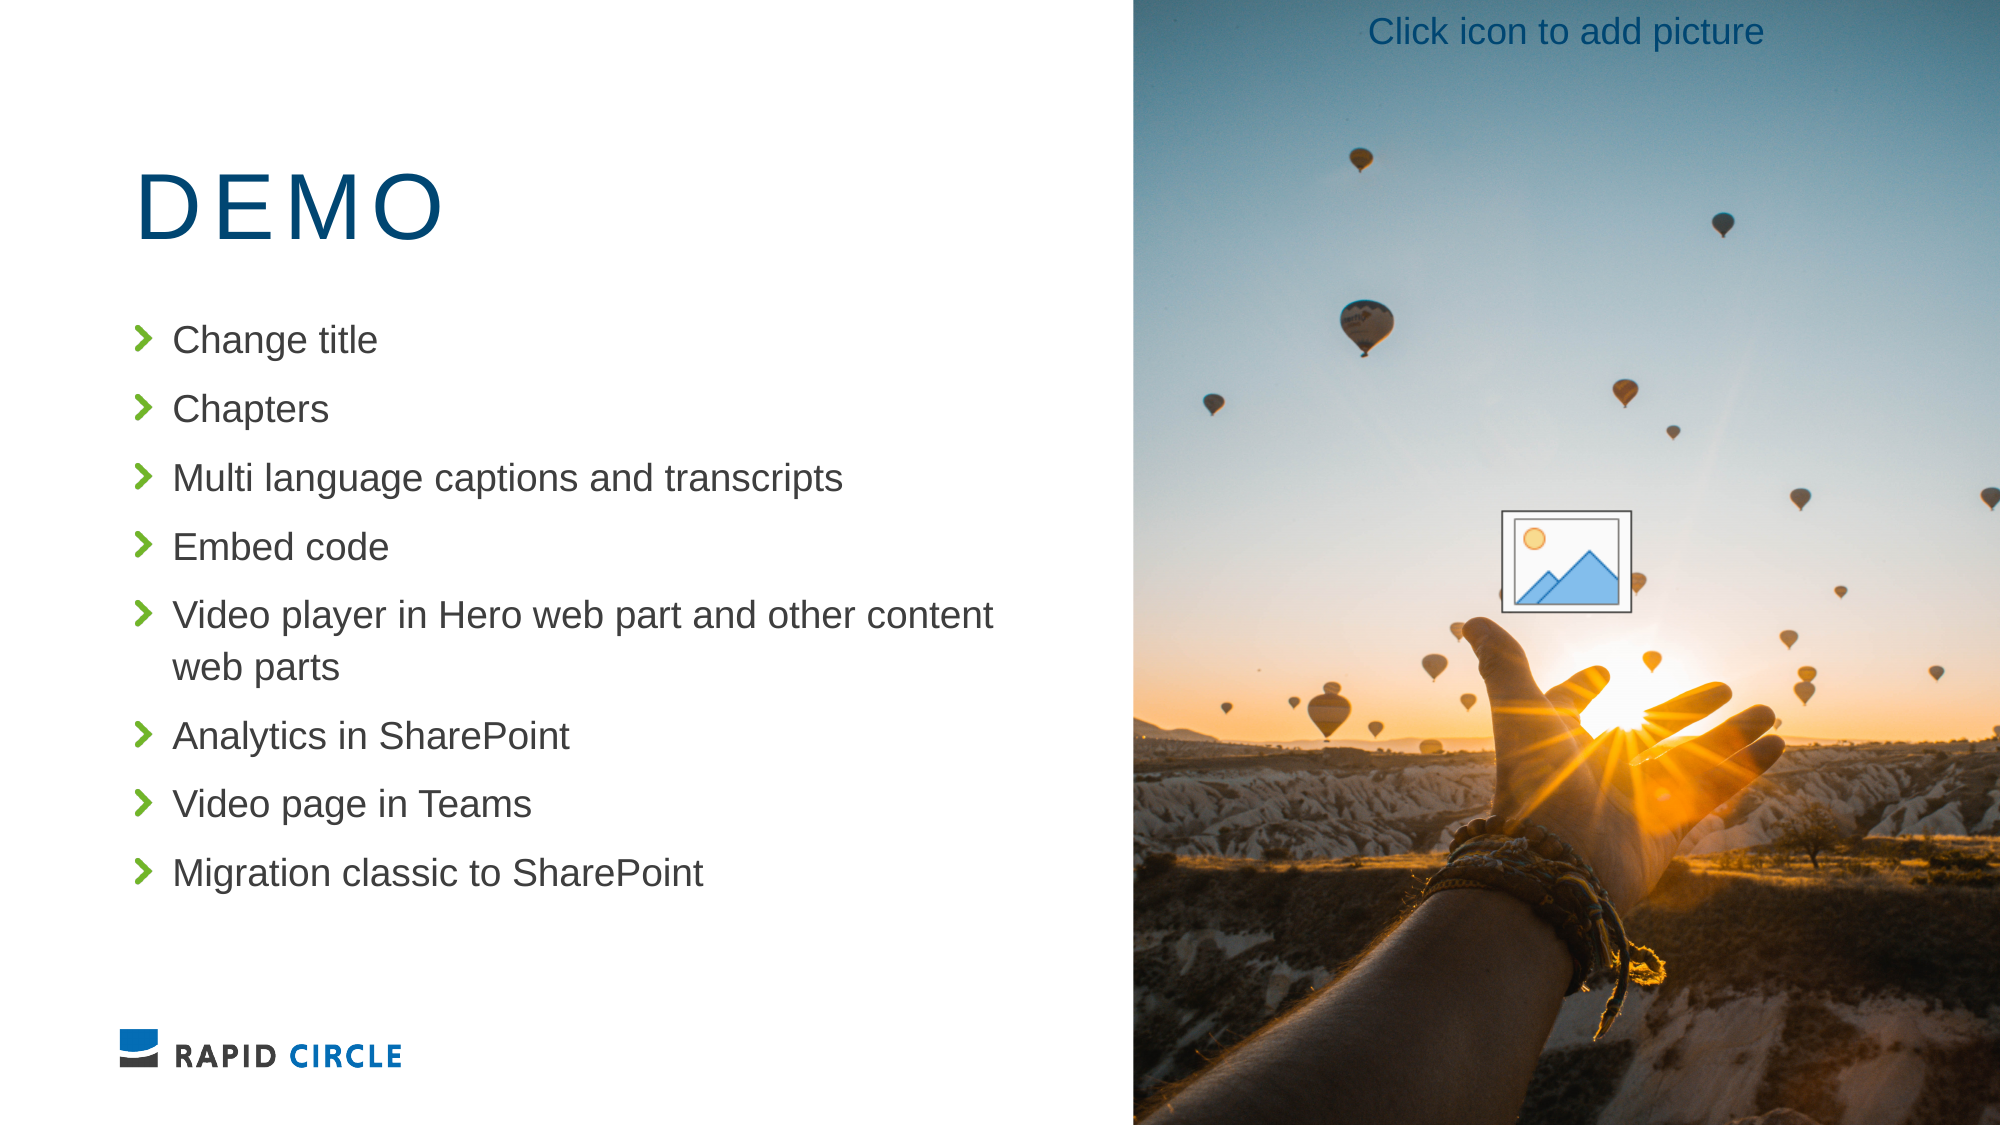

# Demo
Change title
Chapters
Multi language captions and transcripts
Embed code
Video player in Hero web part and other content web parts
Analytics in SharePoint
Video page in Teams
Migration classic to SharePoint